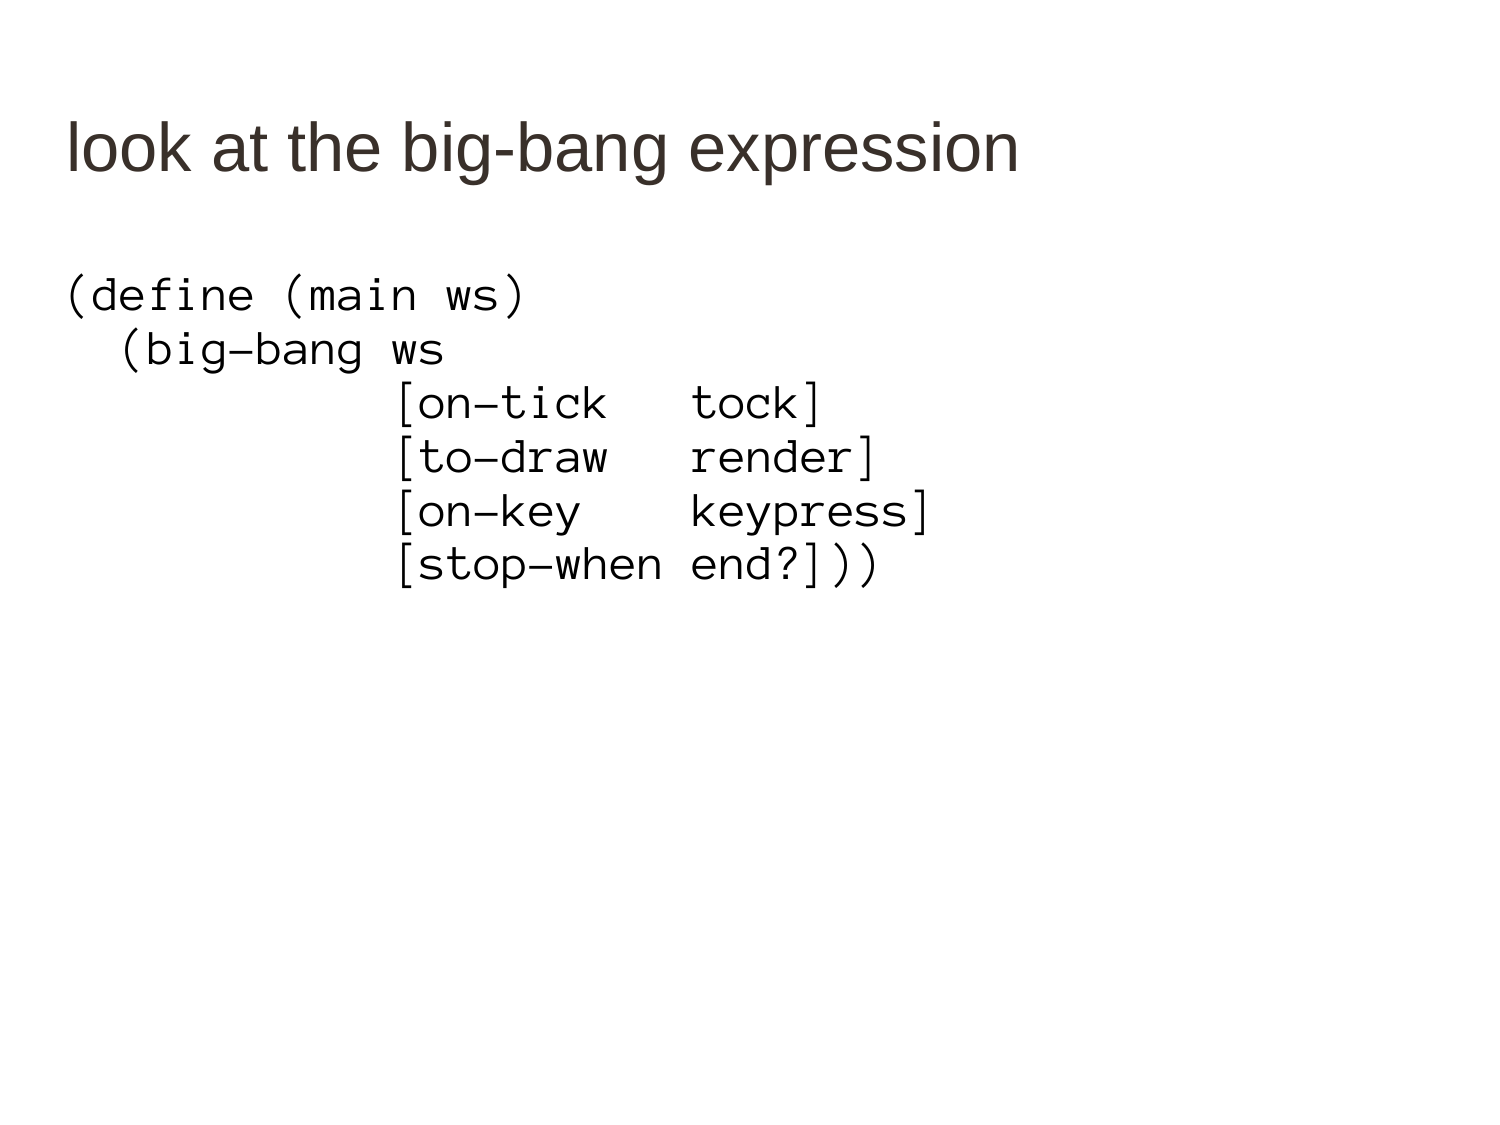

# look at the big-bang expression
(define (main ws)
  (big-bang ws
            [on-tick   tock]
            [to-draw   render]
            [on-key    keypress]
            [stop-when end?]))